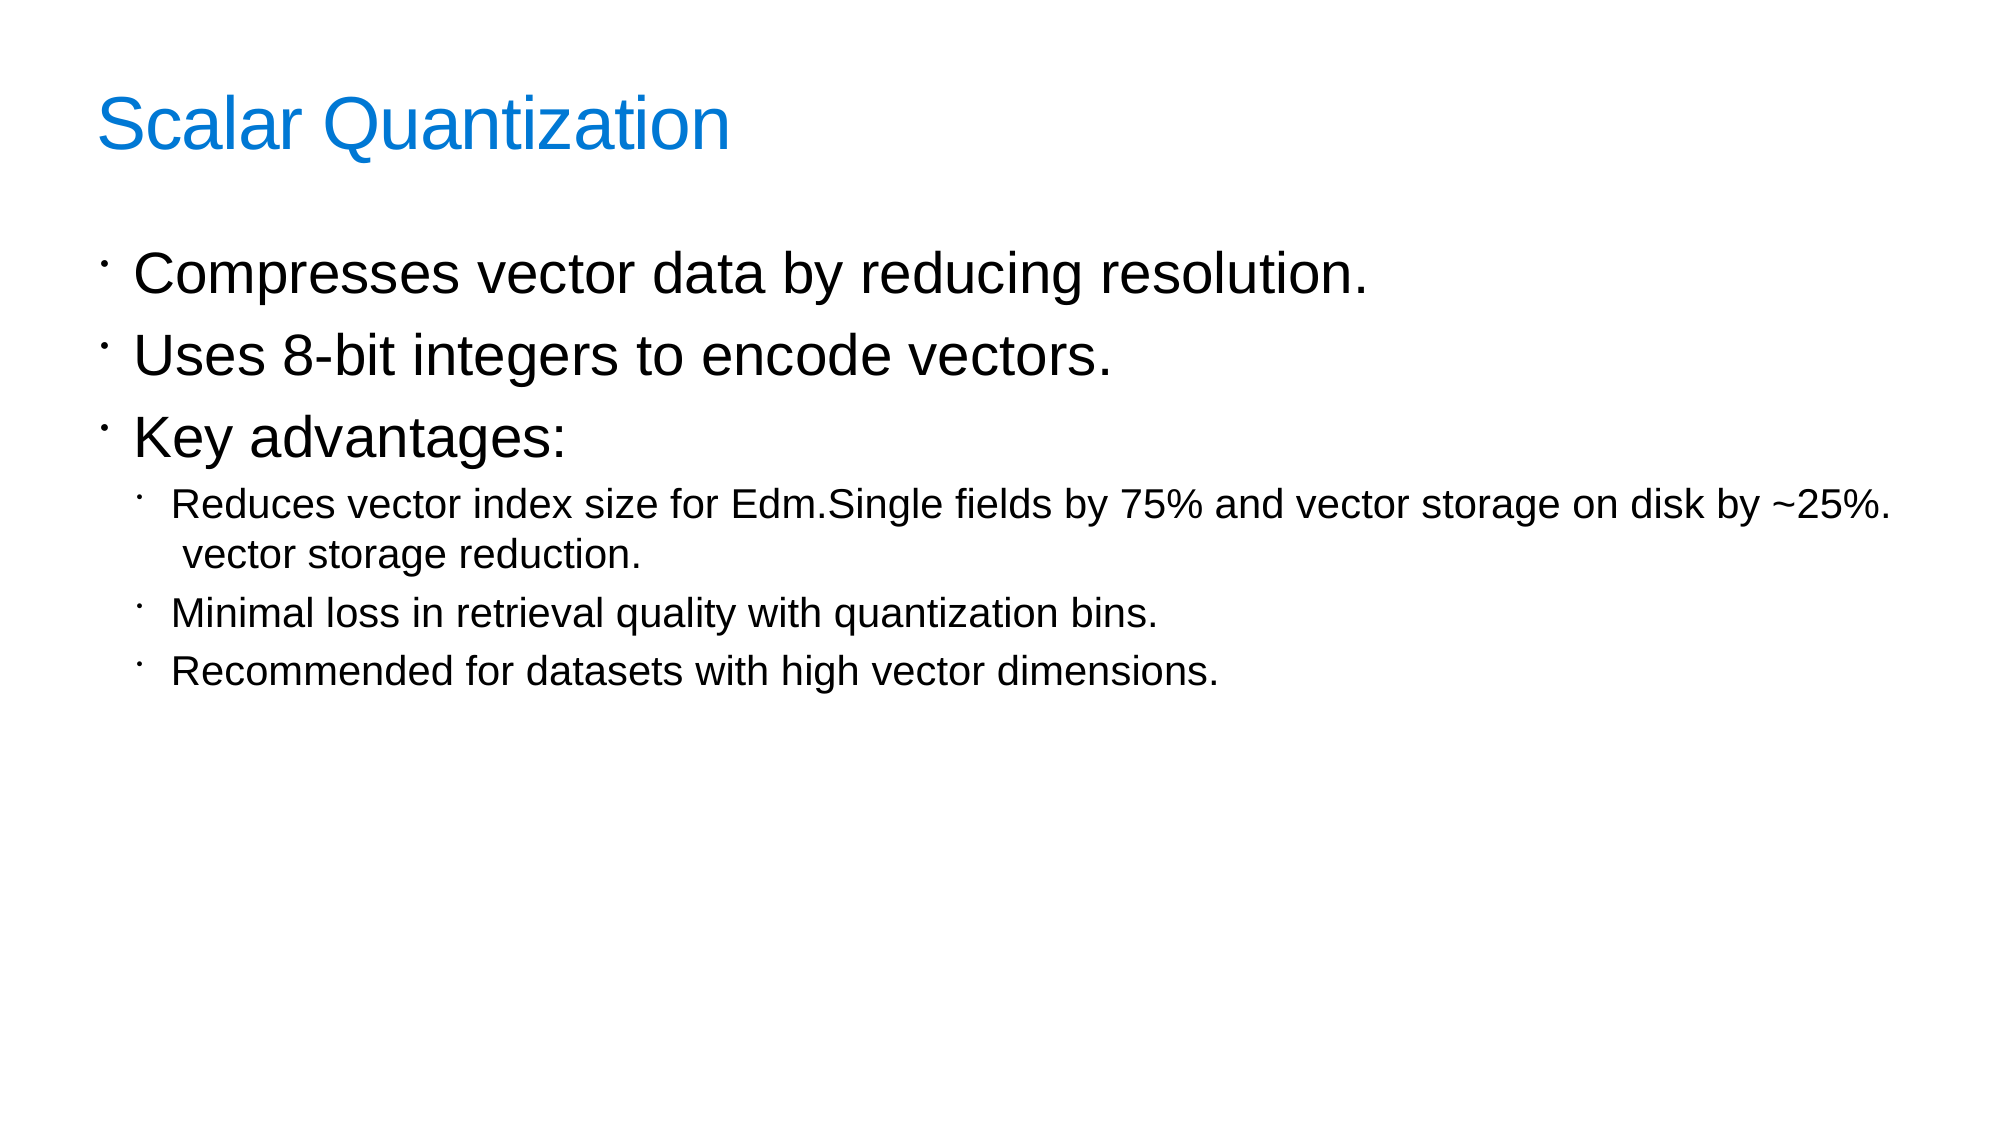

# Scalar Quantization
Compresses vector data by reducing resolution.
Uses 8-bit integers to encode vectors.
Key advantages:
Reduces vector index size for Edm.Single fields by 75% and vector storage on disk by ~25%.  vector storage reduction.
Minimal loss in retrieval quality with quantization bins.
Recommended for datasets with high vector dimensions.